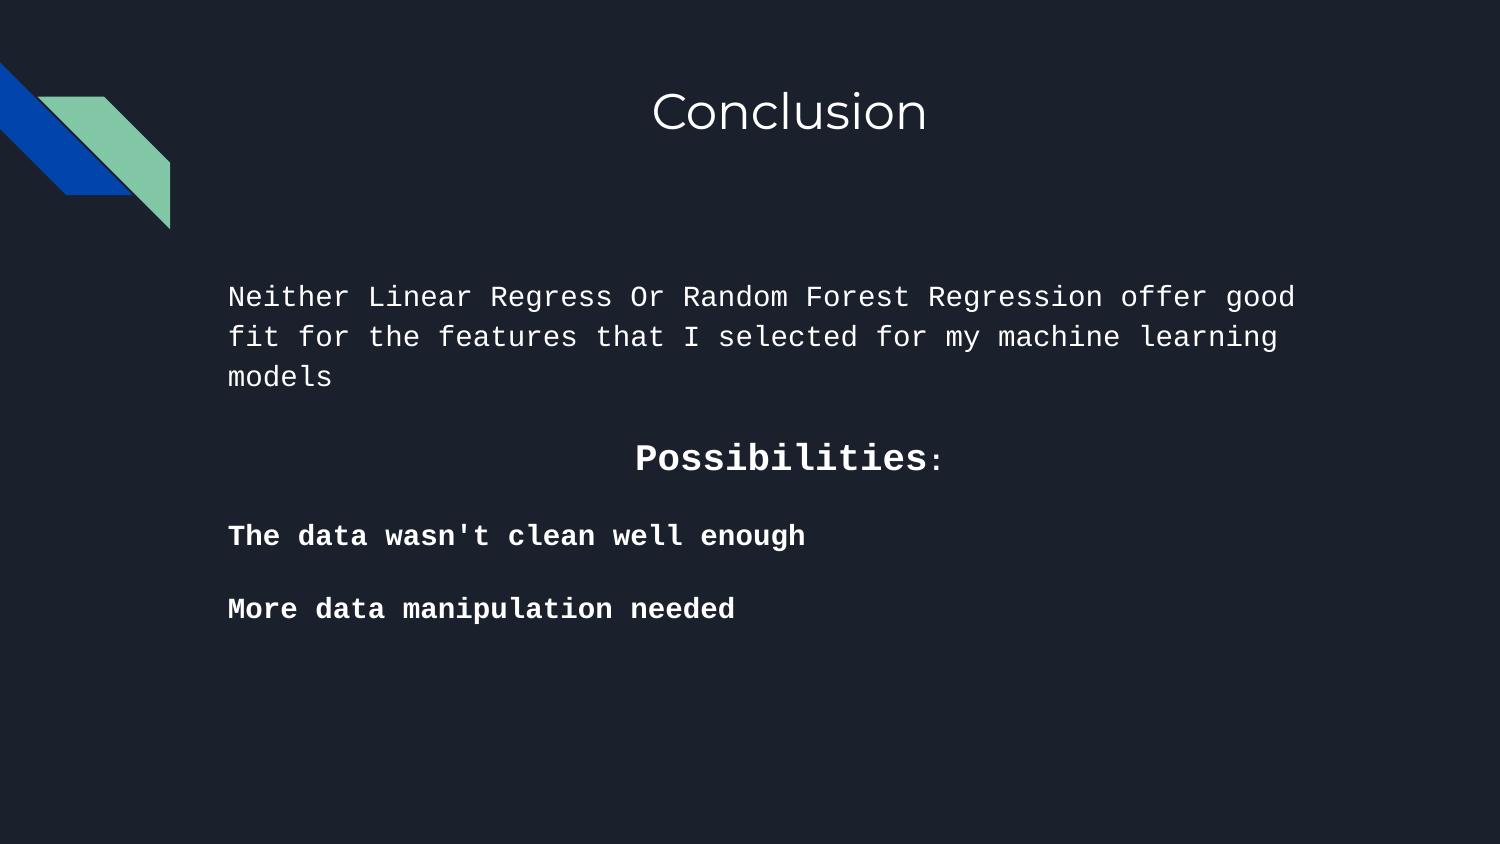

# Conclusion
Neither Linear Regress Or Random Forest Regression offer good fit for the features that I selected for my machine learning models
Possibilities:
The data wasn't clean well enough
More data manipulation needed